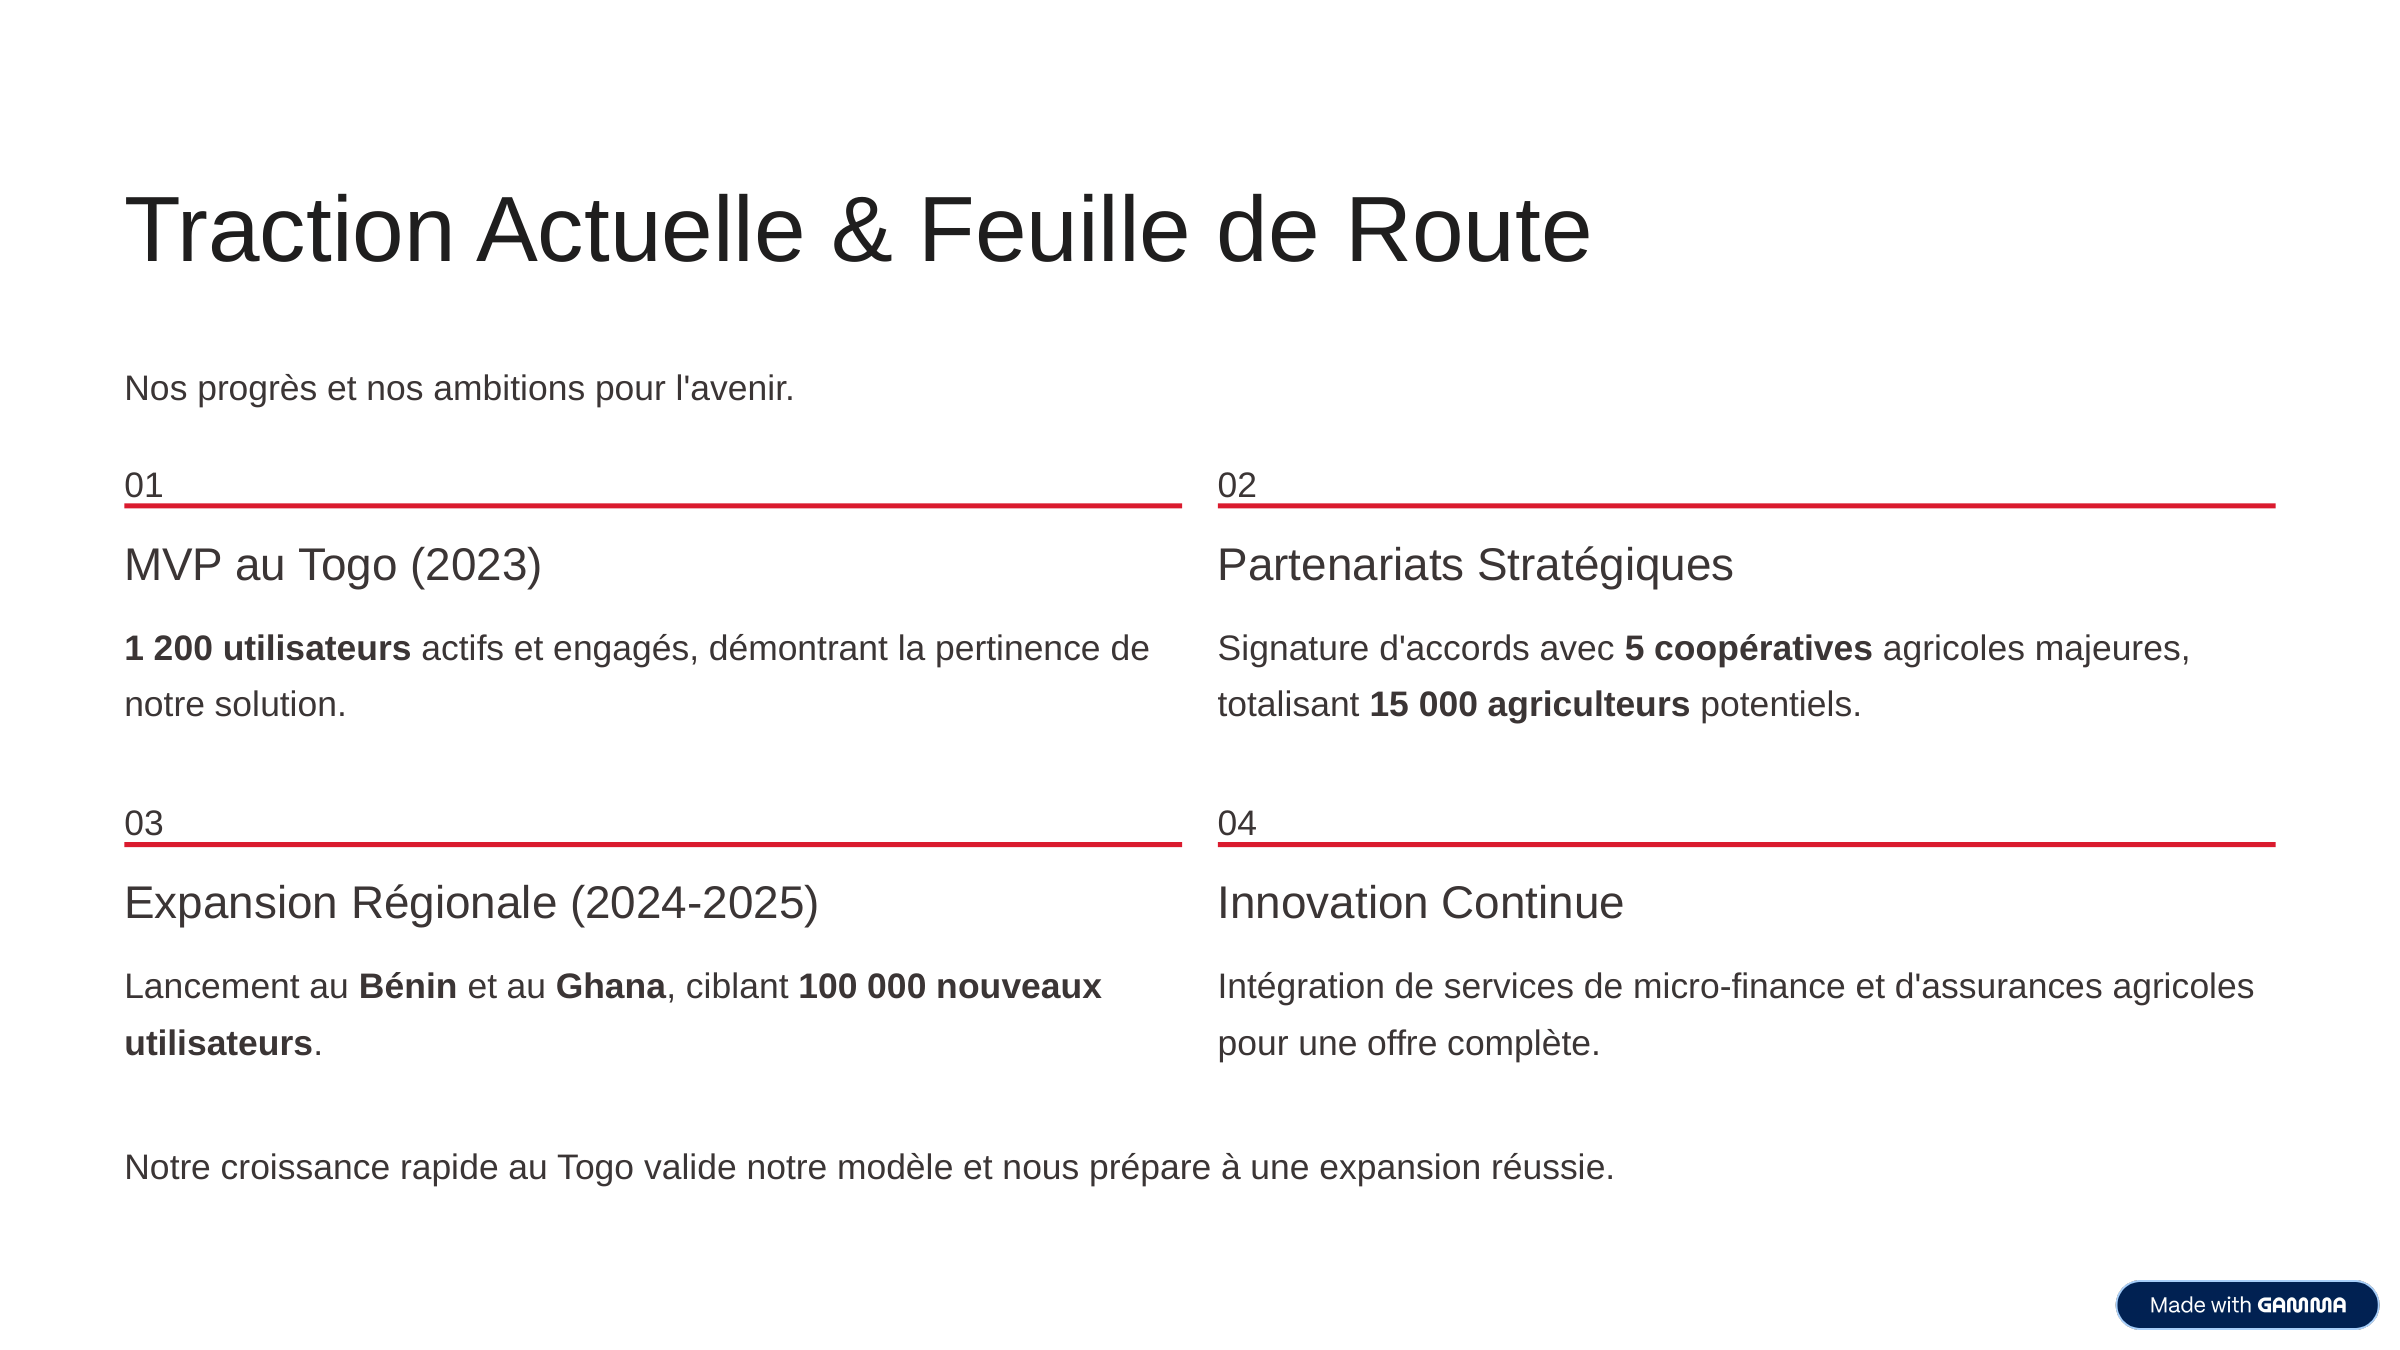

Traction Actuelle & Feuille de Route
Nos progrès et nos ambitions pour l'avenir.
01
02

MVP au Togo (2023)
Partenariats Stratégiques
1 200 utilisateurs actifs et engagés, démontrant la pertinence de notre solution.
Signature d'accords avec 5 coopératives agricoles majeures, totalisant 15 000 agriculteurs potentiels.
03
04

Expansion Régionale (2024-2025)
Innovation Continue
Lancement au Bénin et au Ghana, ciblant 100 000 nouveaux utilisateurs.
Intégration de services de micro-finance et d'assurances agricoles pour une offre complète.
Notre croissance rapide au Togo valide notre modèle et nous prépare à une expansion réussie.